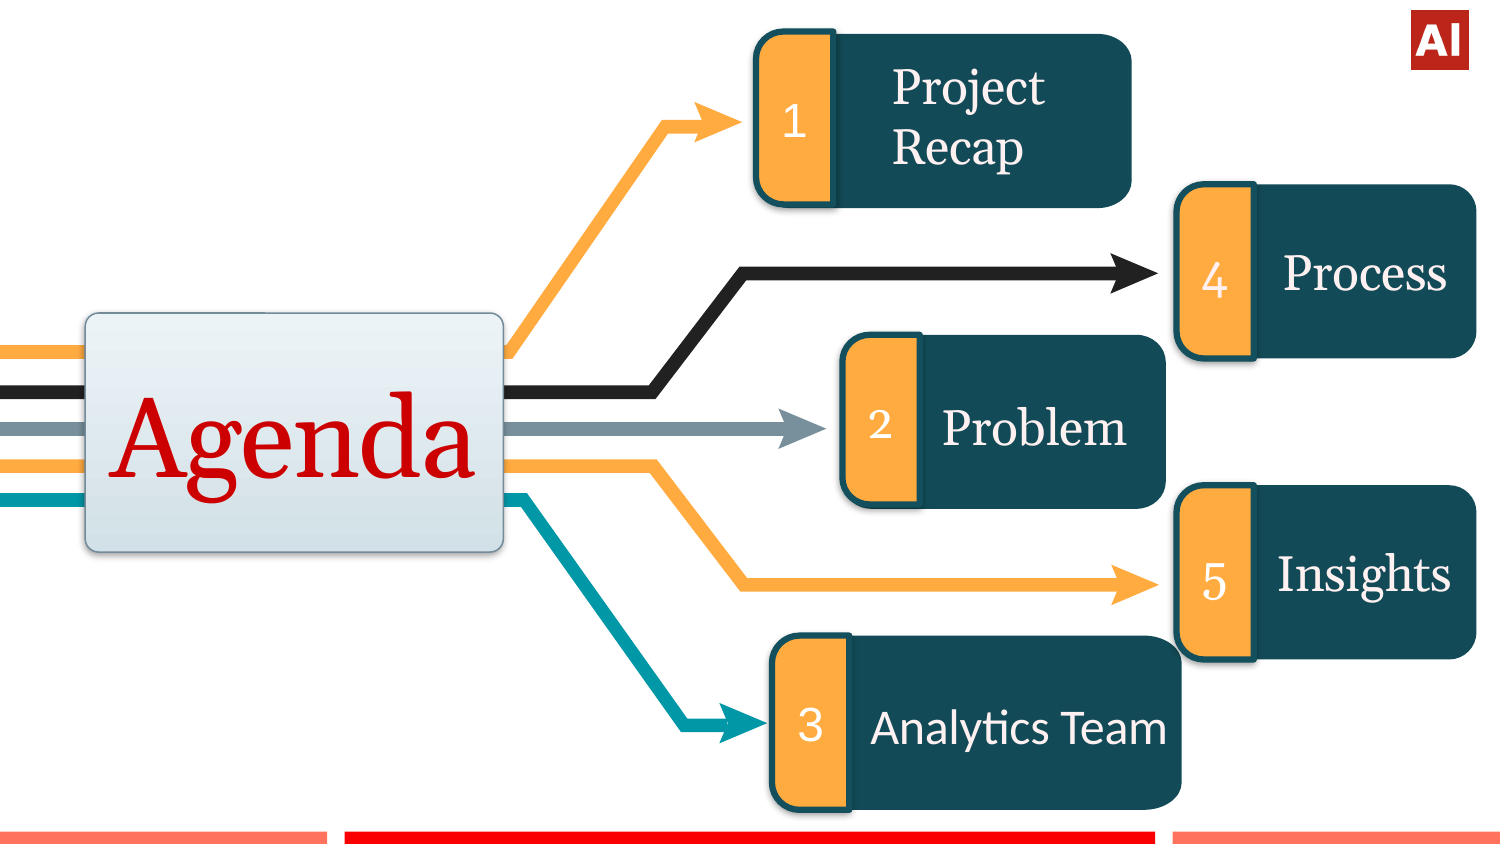

1

Project  Recap

4
 Process

Agenda

2
Problem

5

 Insights

3

 Analytics Team